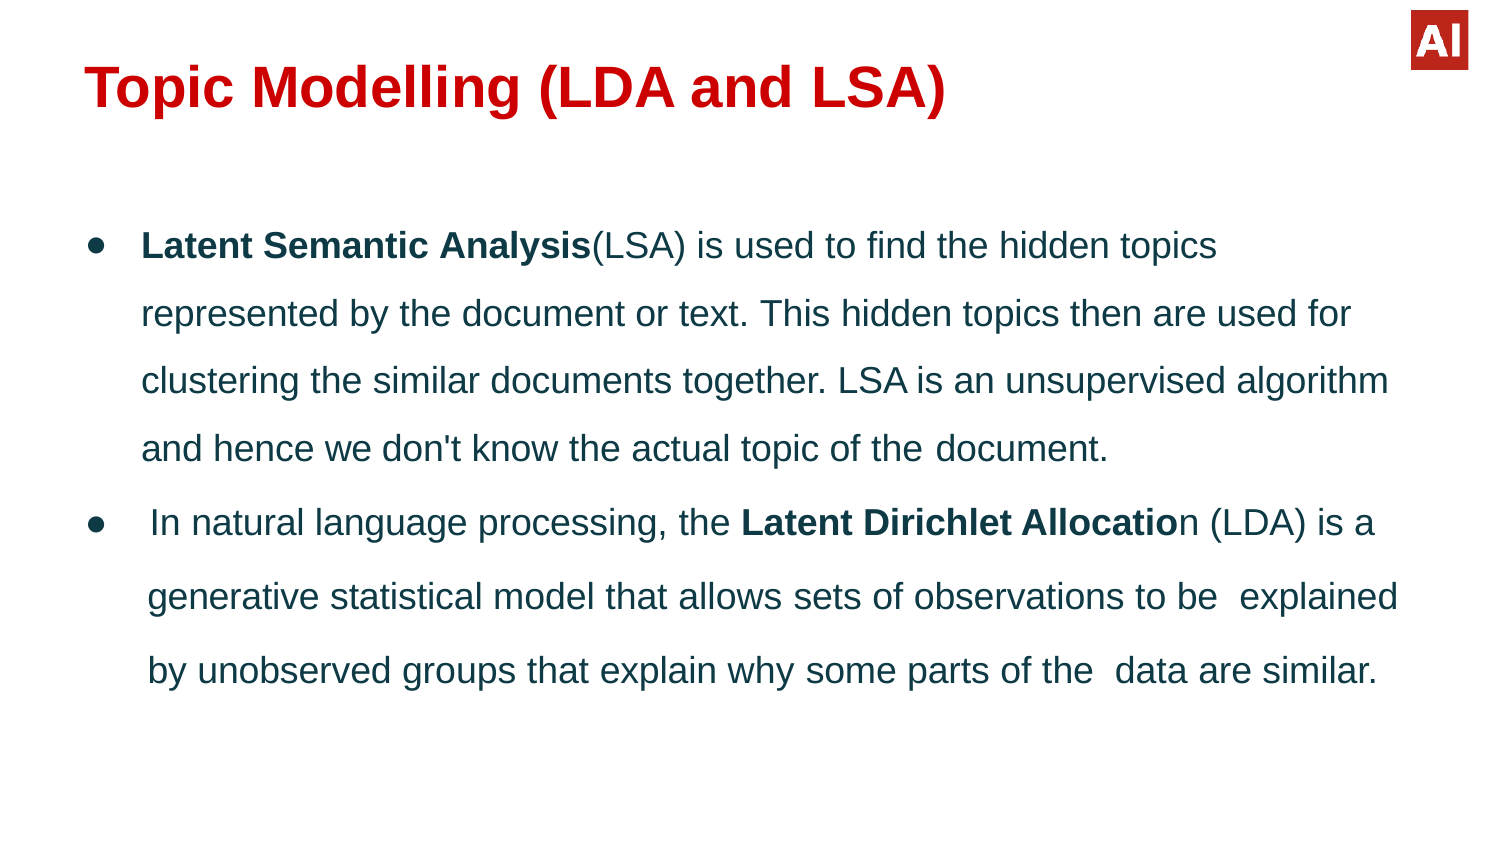

# Topic Modelling (LDA and LSA)
Latent Semantic Analysis(LSA) is used to find the hidden topics  represented by the document or text. This hidden topics then are used for  clustering the similar documents together. LSA is an unsupervised algorithm  and hence we don't know the actual topic of the document.
●    In natural language processing, the Latent Dirichlet Allocation (LDA) is a
      generative statistical model that allows sets of observations to be  explained
      by unobserved groups that explain why some parts of the  data are similar.